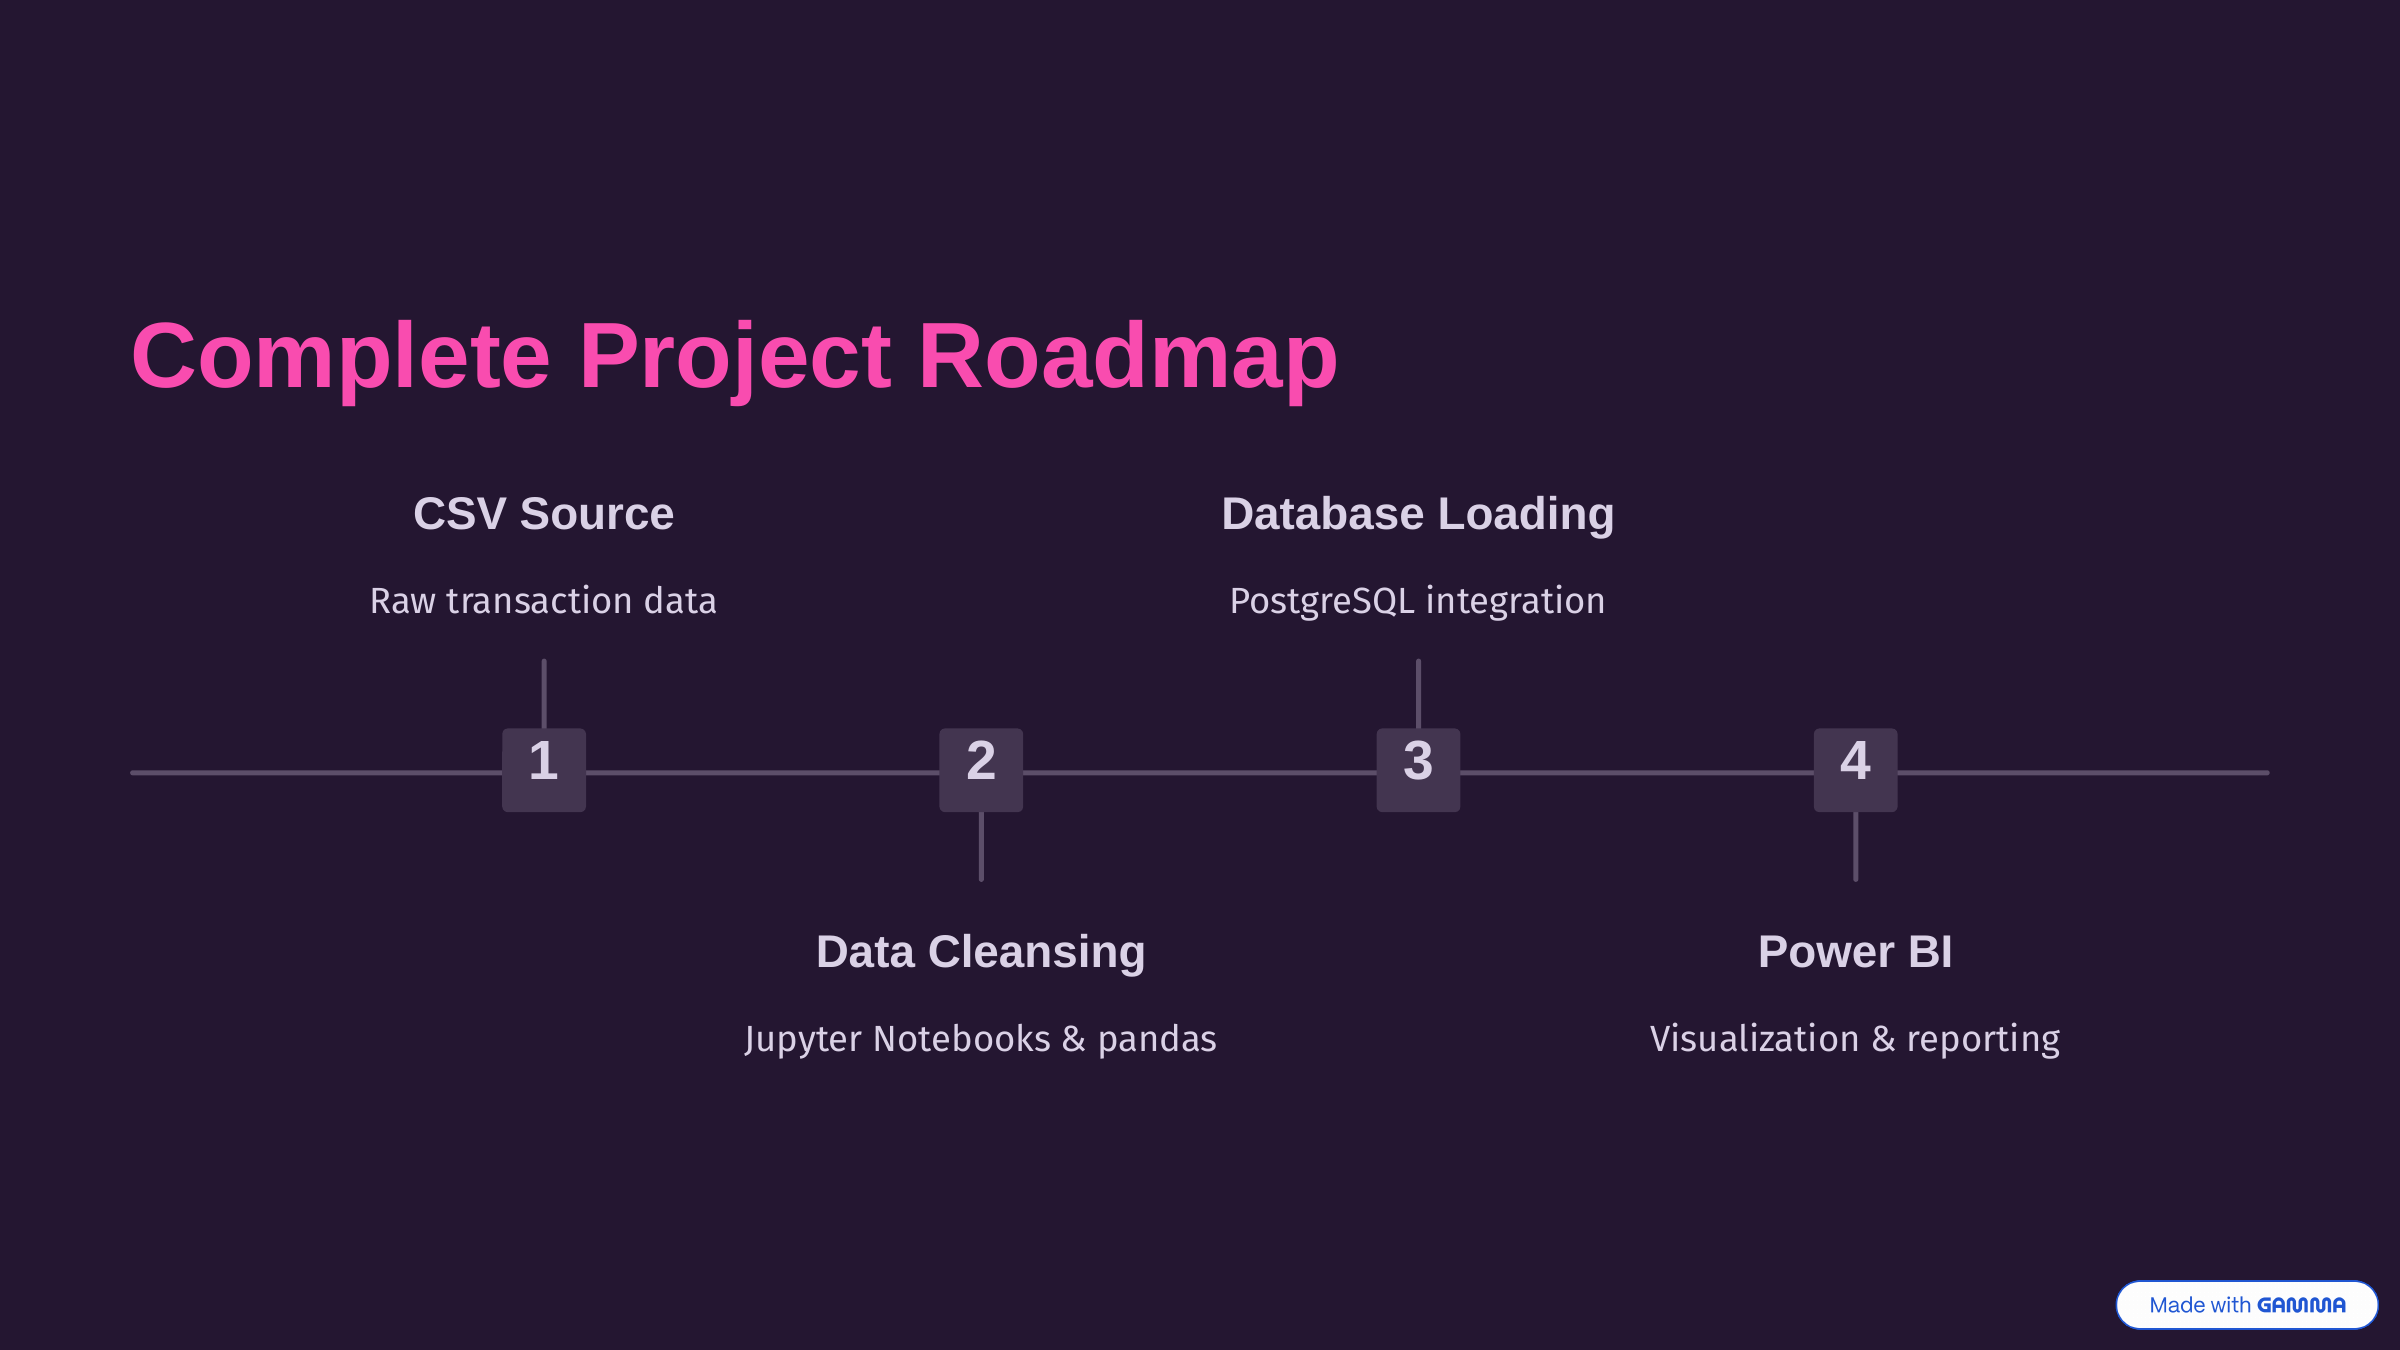

Complete Project Roadmap
CSV Source
Database Loading
Raw transaction data
PostgreSQL integration

1
2
3
4

Data Cleansing
Power BI
Jupyter Notebooks & pandas
Visualization & reporting